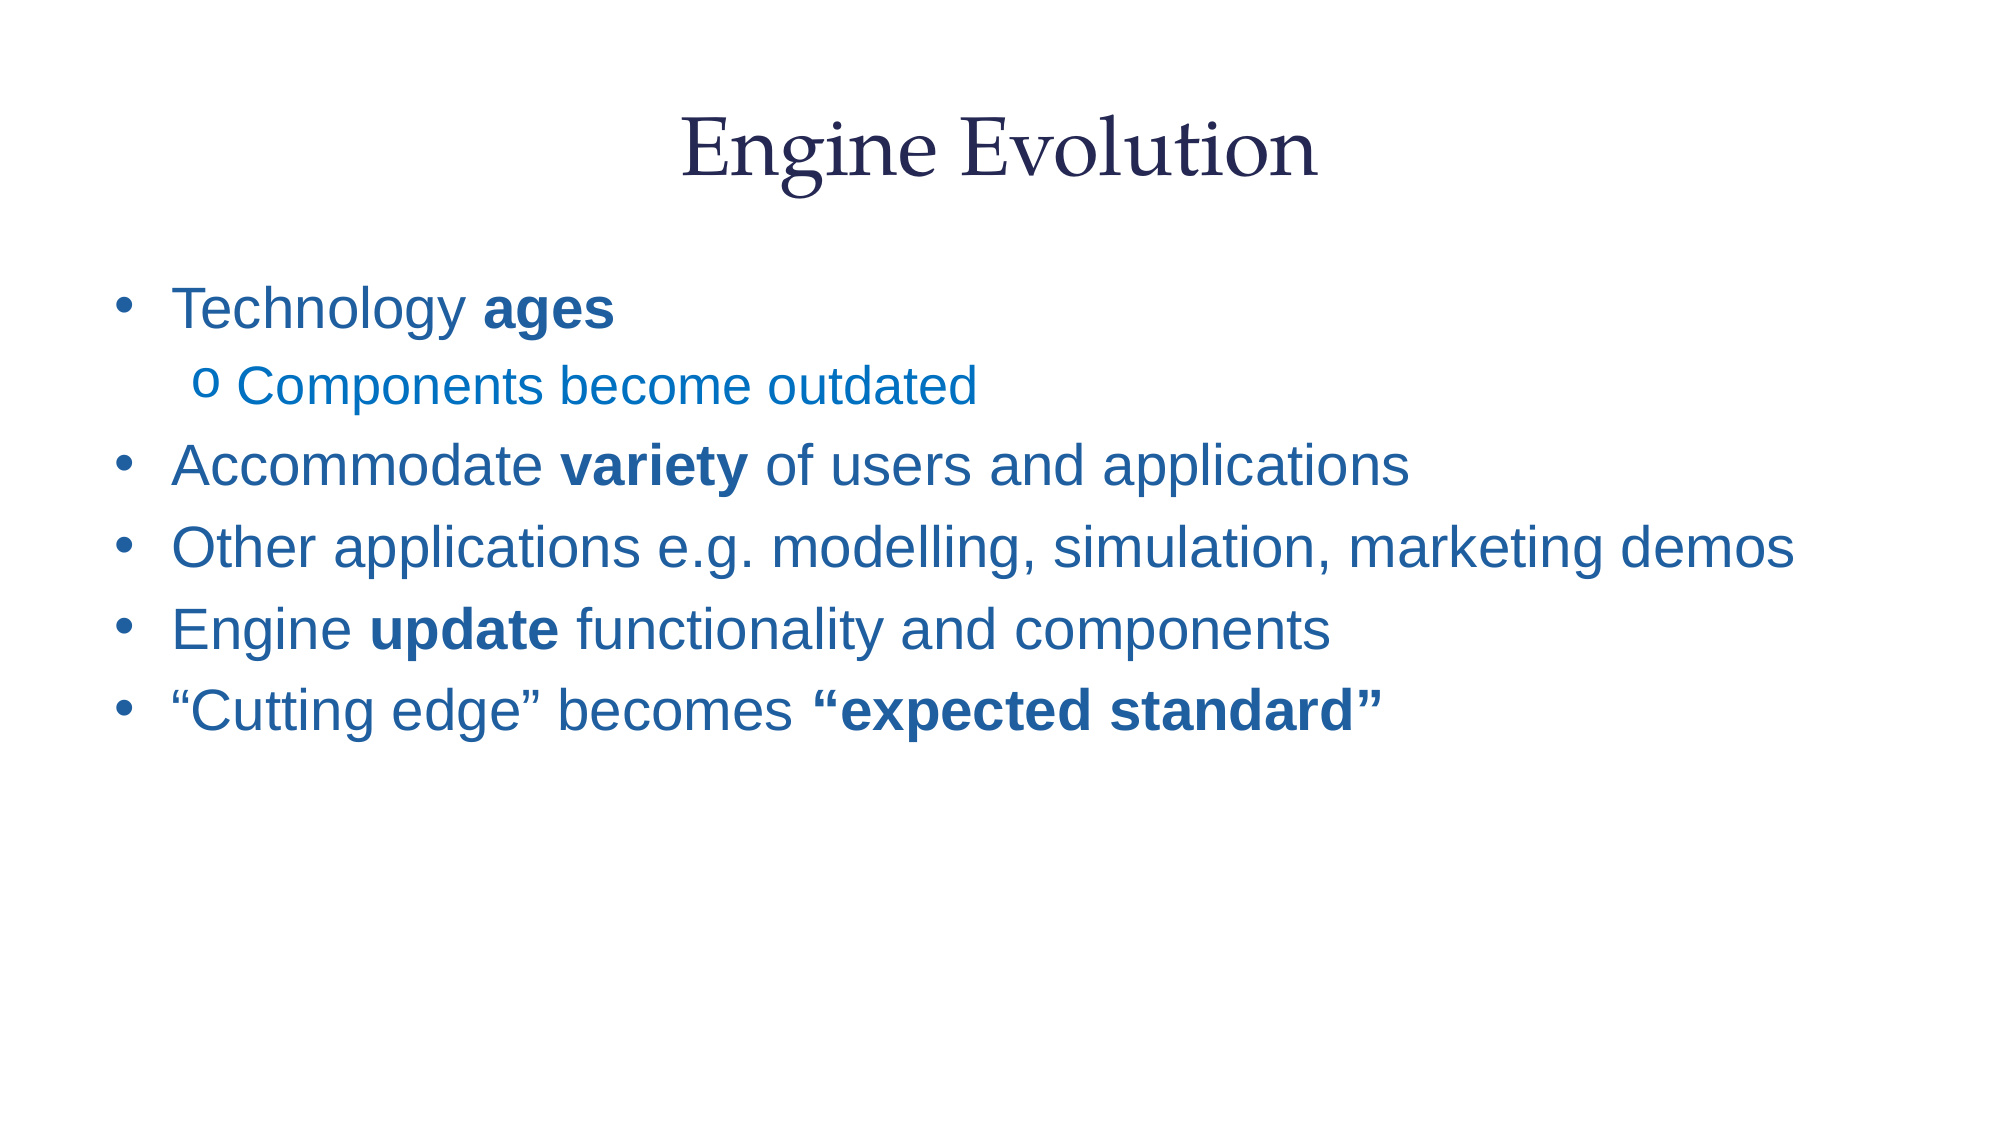

# Engine Evolution
Technology ages
Components become outdated
Accommodate variety of users and applications
Other applications e.g. modelling, simulation, marketing demos
Engine update functionality and components
“Cutting edge” becomes “expected standard”